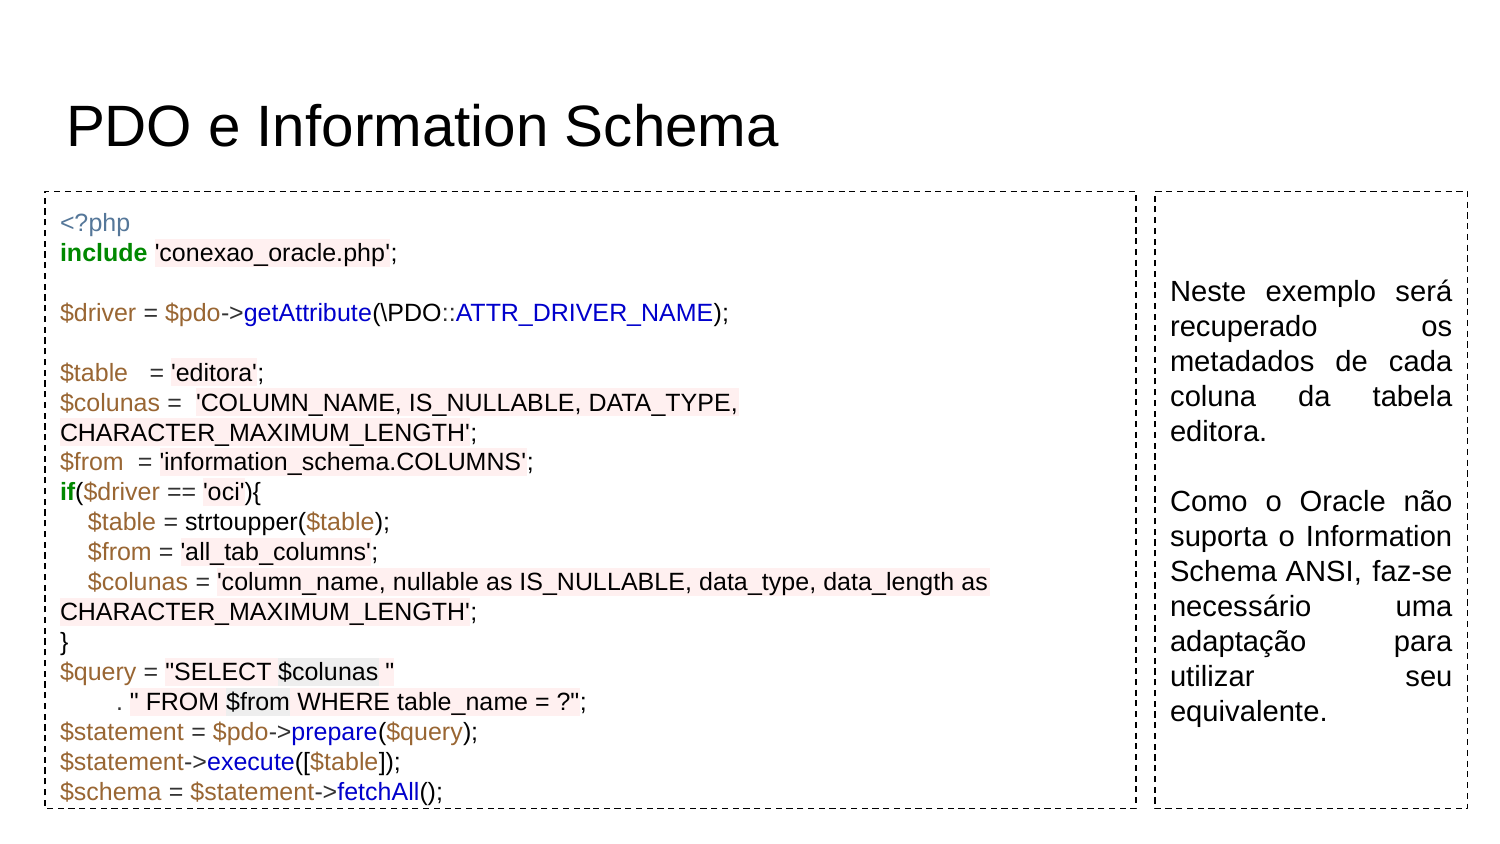

# PDO e Information Schema
<?php
include 'conexao_oracle.php';

$driver = $pdo->getAttribute(\PDO::ATTR_DRIVER_NAME);

$table   = 'editora';
$colunas =  'COLUMN_NAME, IS_NULLABLE, DATA_TYPE, CHARACTER_MAXIMUM_LENGTH';
$from  = 'information_schema.COLUMNS';
if($driver == 'oci'){
    $table = strtoupper($table);
    $from = 'all_tab_columns';
    $colunas = 'column_name, nullable as IS_NULLABLE, data_type, data_length as CHARACTER_MAXIMUM_LENGTH';
}
$query = "SELECT $colunas "
        . " FROM $from WHERE table_name = ?";
$statement = $pdo->prepare($query);
$statement->execute([$table]);
$schema = $statement->fetchAll();

Neste exemplo será recuperado os metadados de cada coluna da tabela editora.

Como o Oracle não suporta o Information Schema ANSI, faz-se necessário uma adaptação para utilizar seu equivalente.